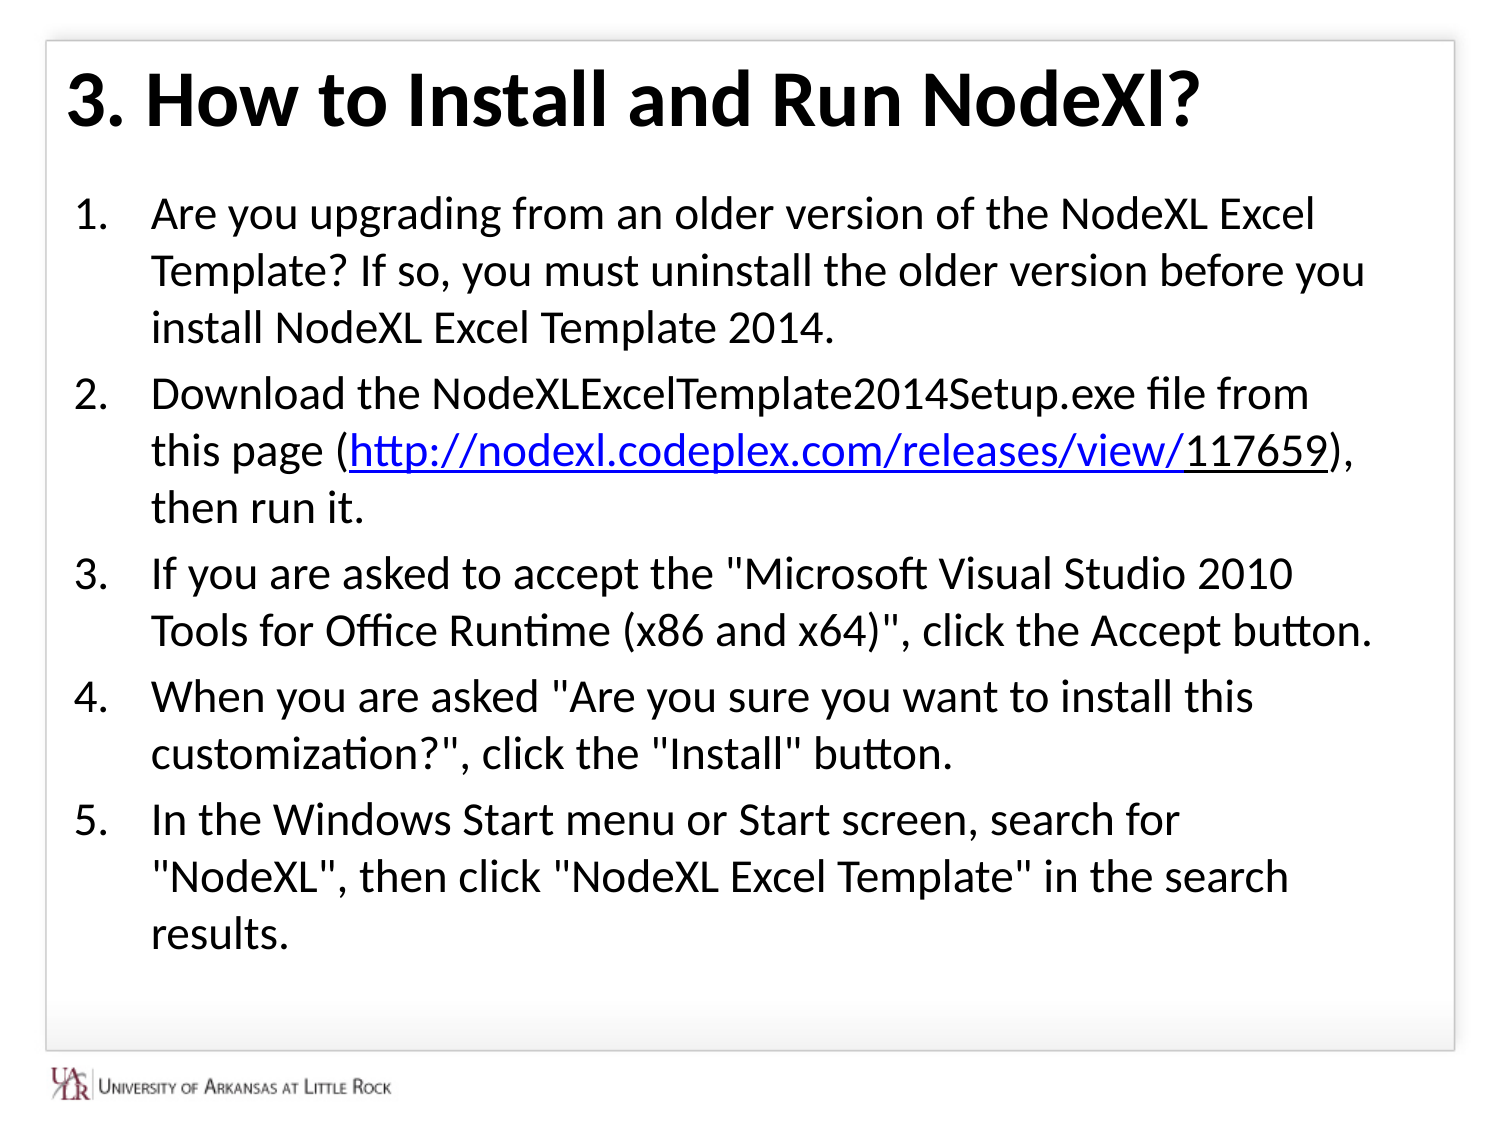

# 3. How to Install and Run NodeXl?
Are you upgrading from an older version of the NodeXL Excel Template? If so, you must uninstall the older version before you install NodeXL Excel Template 2014.
Download the NodeXLExcelTemplate2014Setup.exe file from this page (http://nodexl.codeplex.com/releases/view/117659), then run it.
If you are asked to accept the "Microsoft Visual Studio 2010 Tools for Office Runtime (x86 and x64)", click the Accept button.
When you are asked "Are you sure you want to install this customization?", click the "Install" button.
In the Windows Start menu or Start screen, search for "NodeXL", then click "NodeXL Excel Template" in the search results.